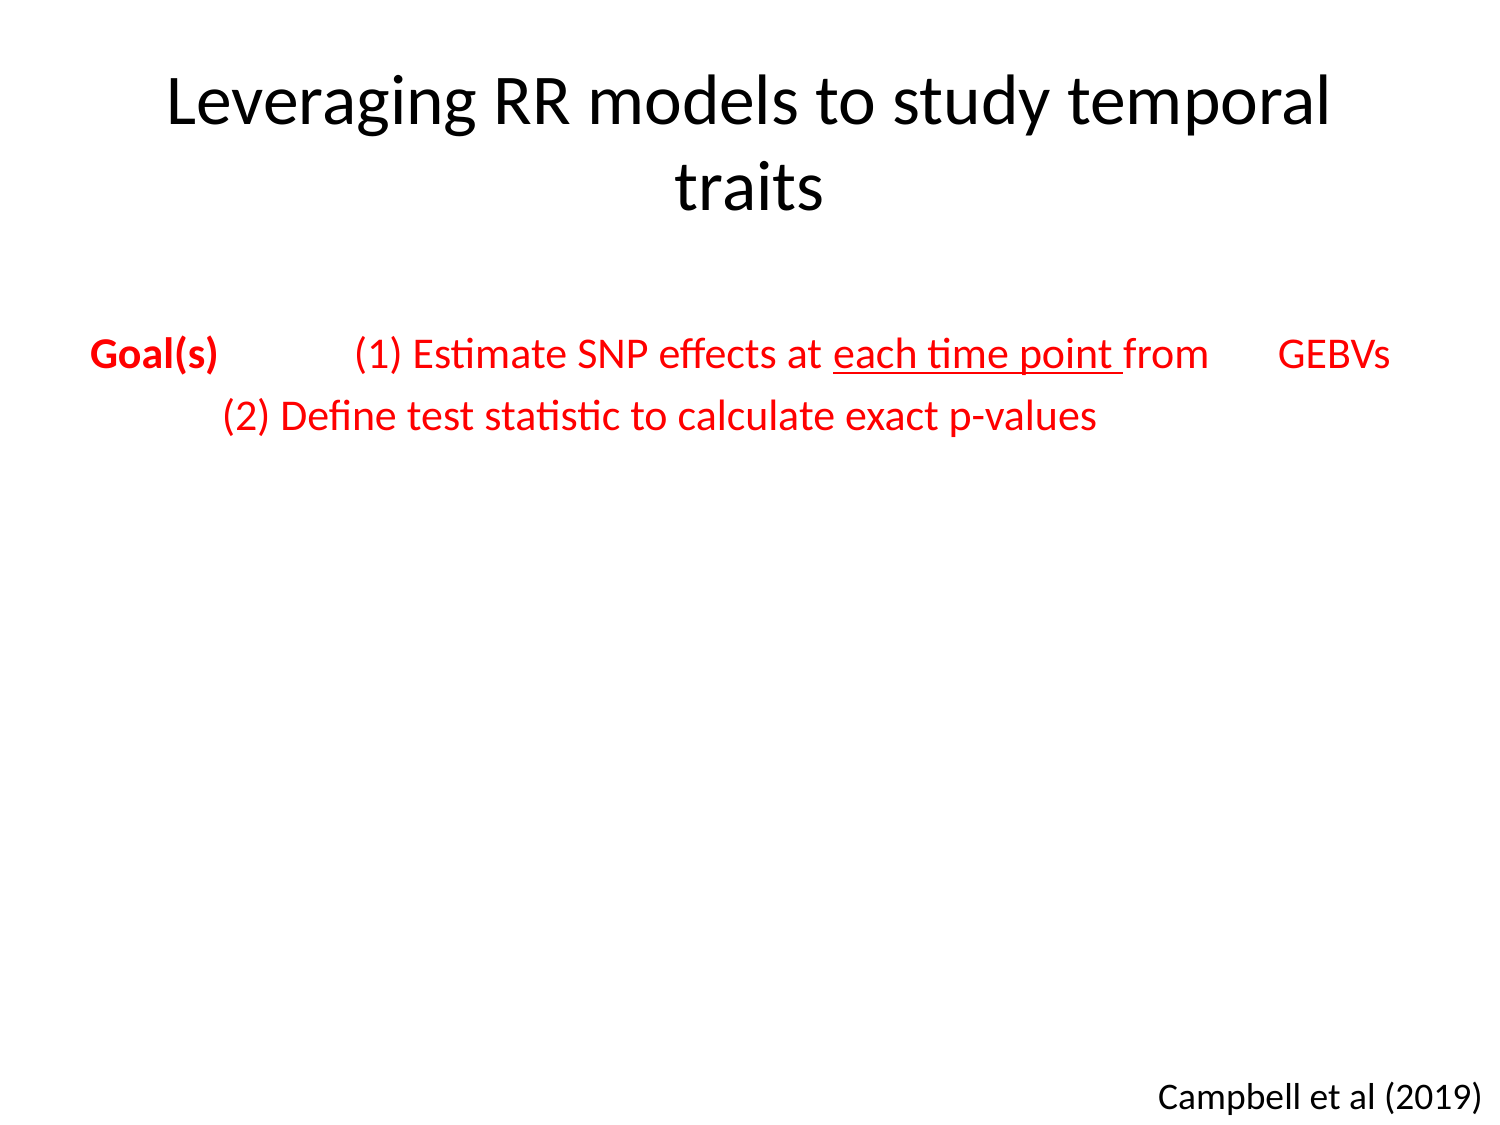

# Leveraging RR models to study temporal traits
Goal(s) 	(1) Estimate SNP effects at each time point from 					GEBVs
			(2) Define test statistic to calculate exact p-values
Campbell et al (2019)